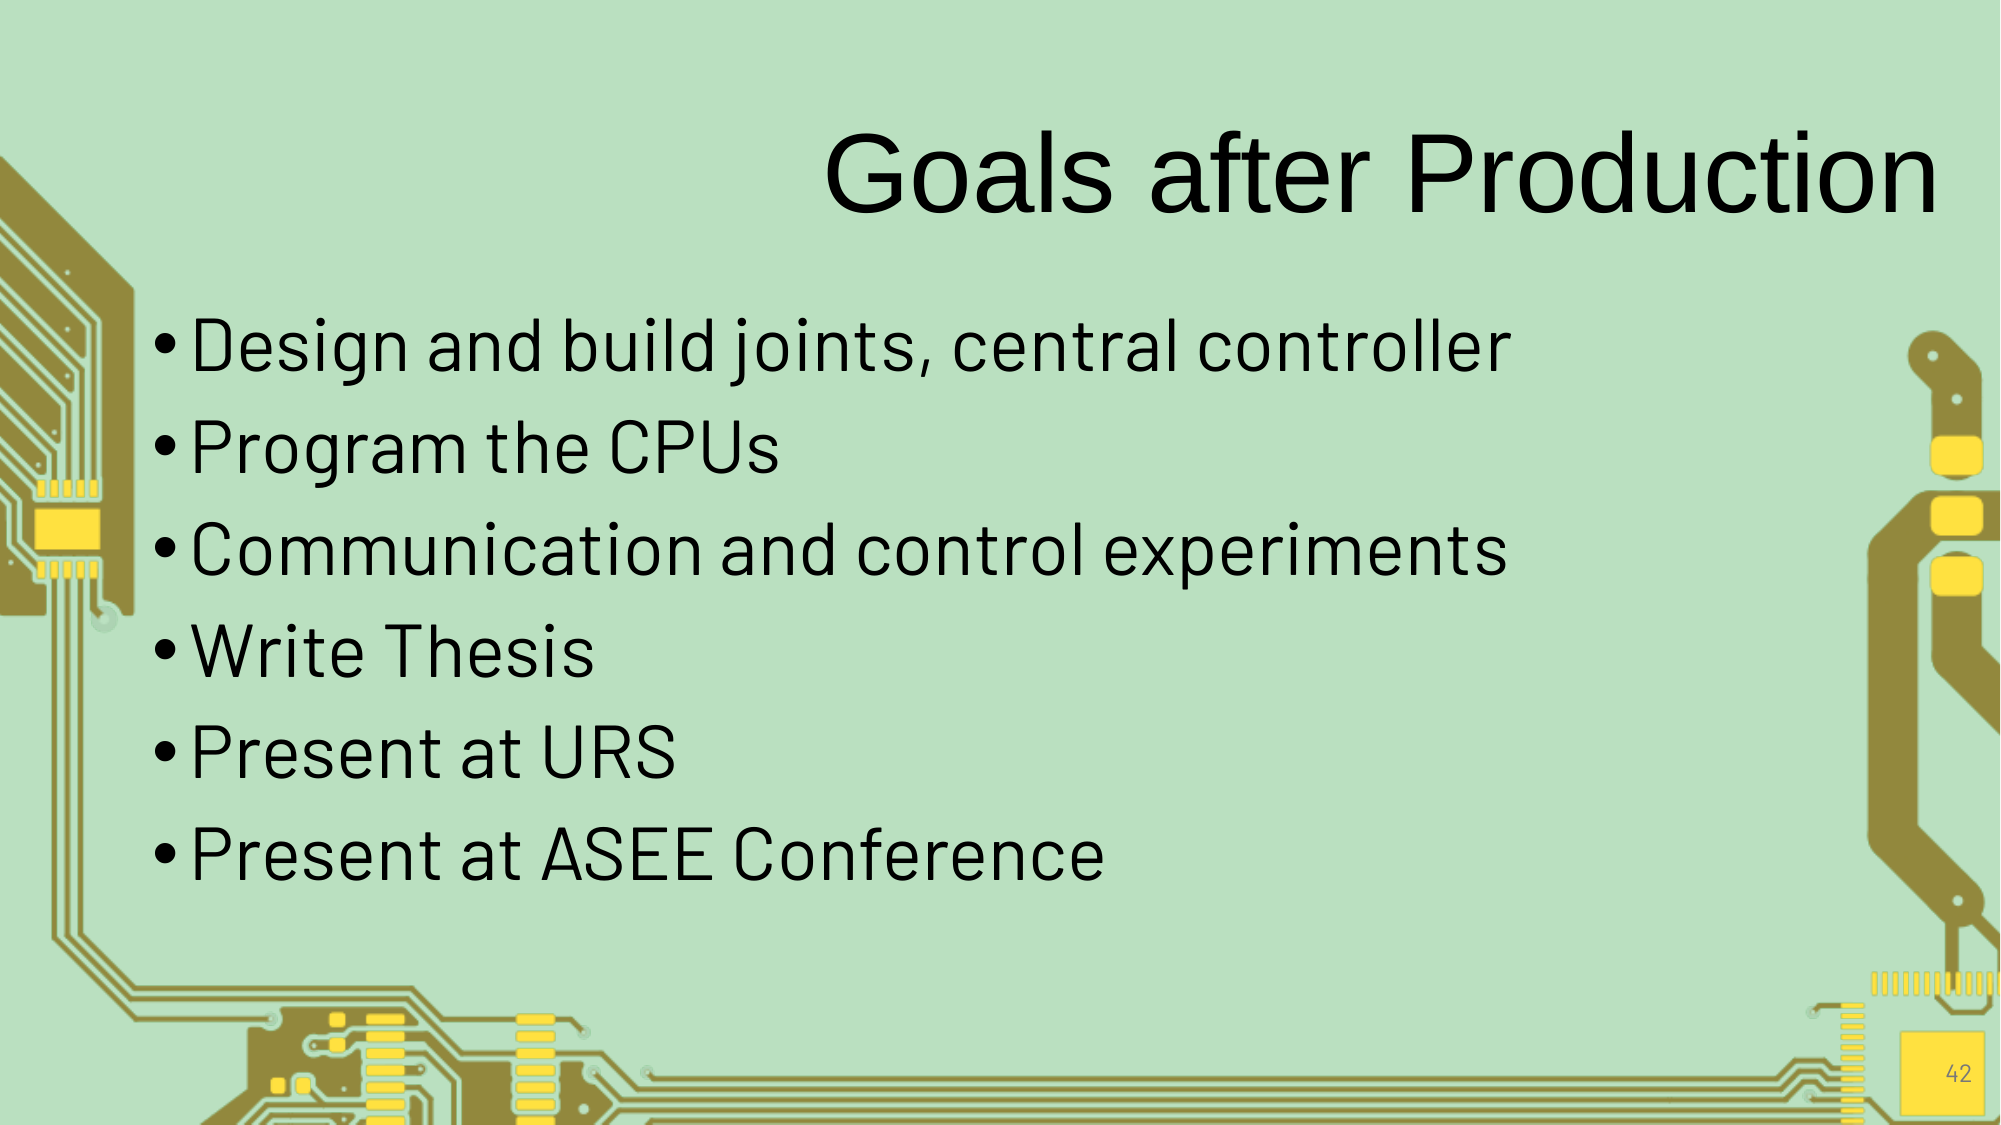

# Goals after Production
Design and build joints, central controller
Program the CPUs
Communication and control experiments
Write Thesis
Present at URS
Present at ASEE Conference
42